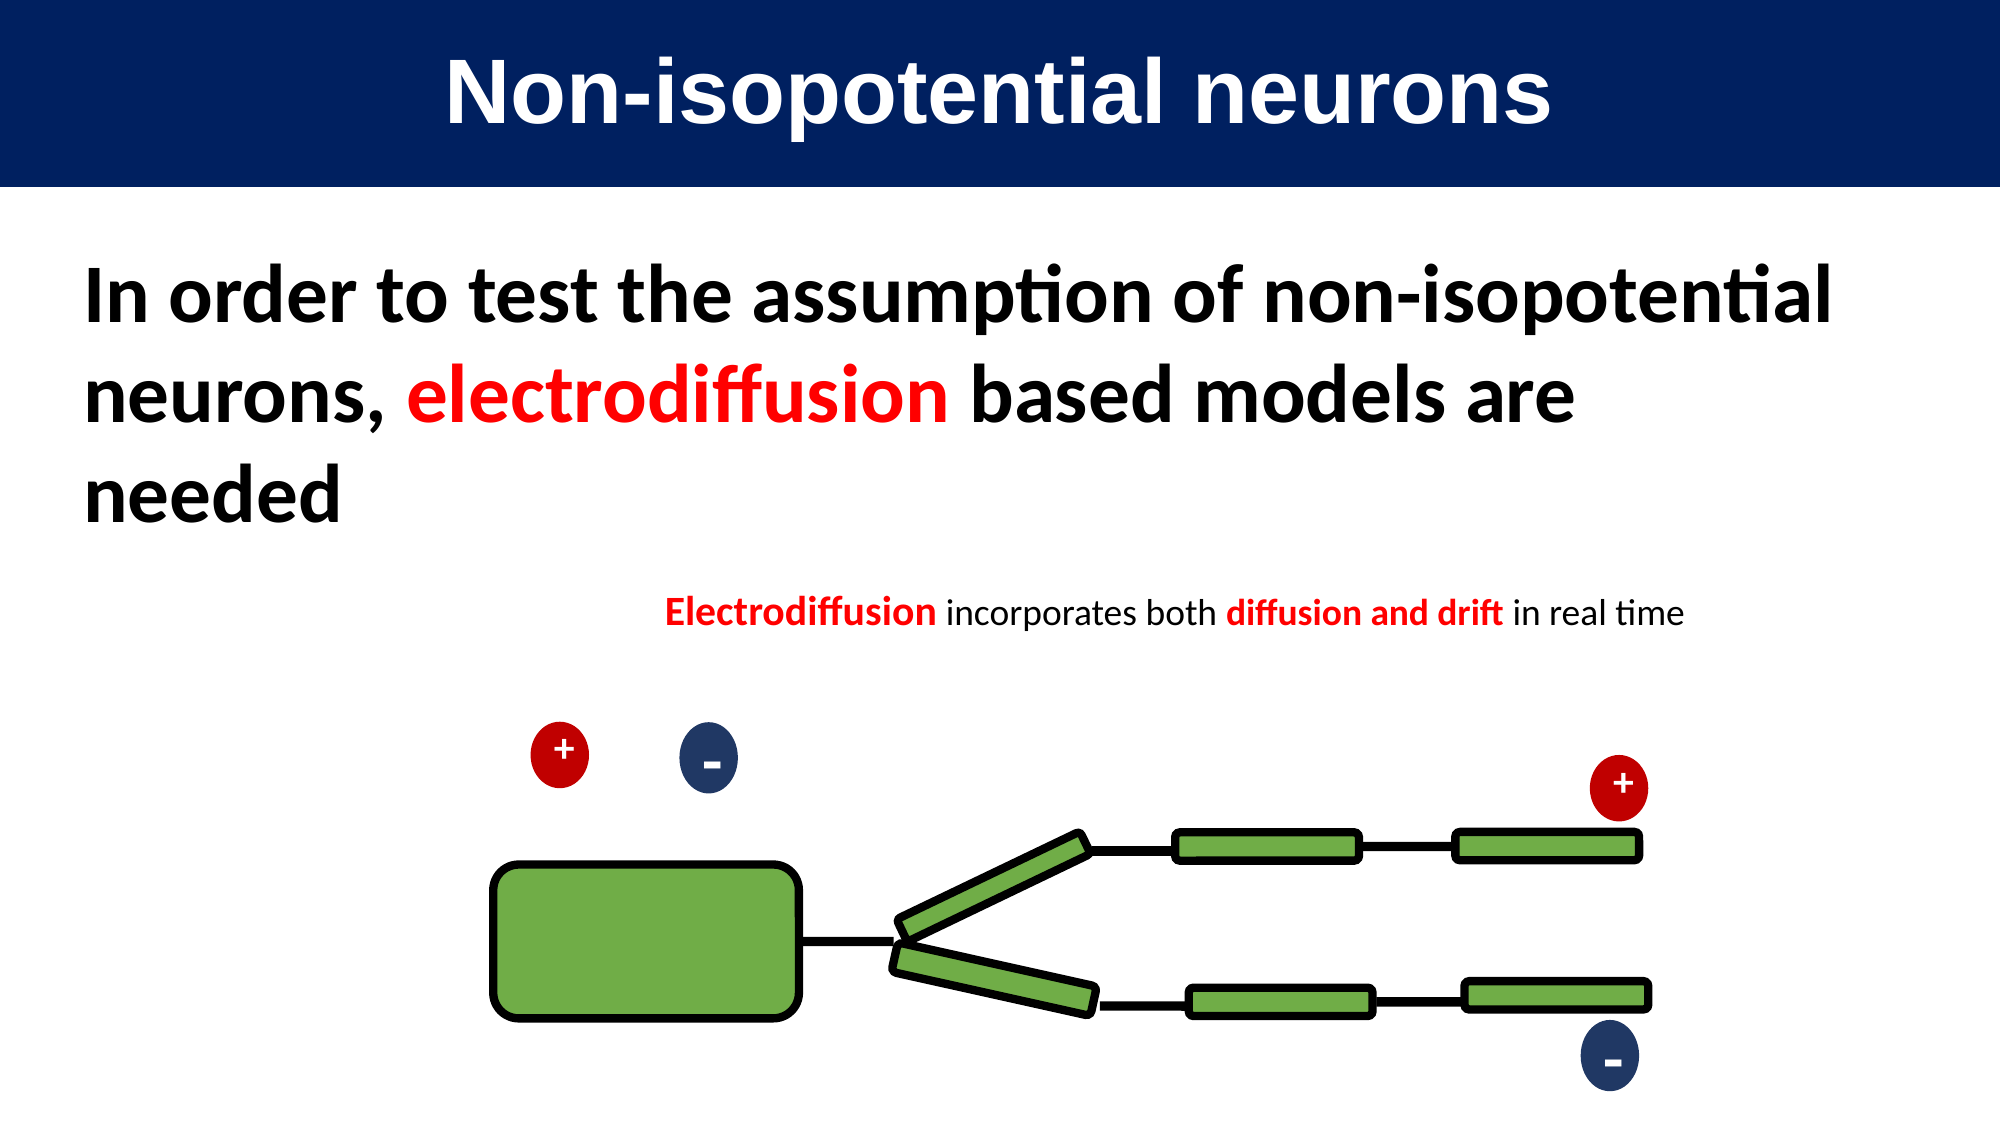

# Non-isopotential neurons
In order to test the assumption of non-isopotential neurons, electrodiffusion based models are needed
Electrodiffusion incorporates both diffusion and drift in real time
 +
-
 +

-